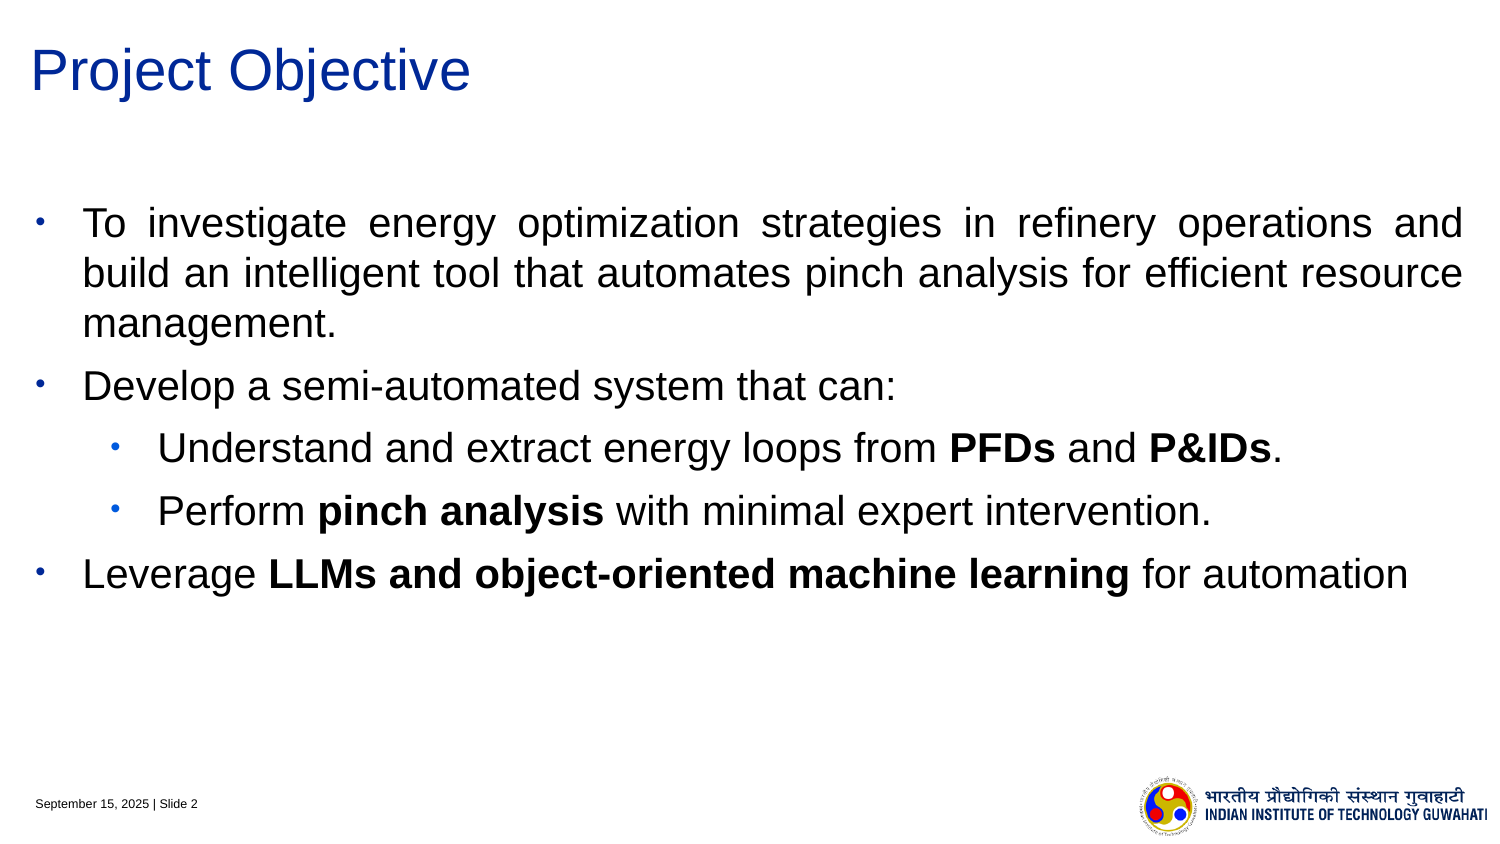

# Project Objective
To investigate energy optimization strategies in refinery operations and build an intelligent tool that automates pinch analysis for efficient resource management.
Develop a semi-automated system that can:
Understand and extract energy loops from PFDs and P&IDs.
Perform pinch analysis with minimal expert intervention.
Leverage LLMs and object-oriented machine learning for automation